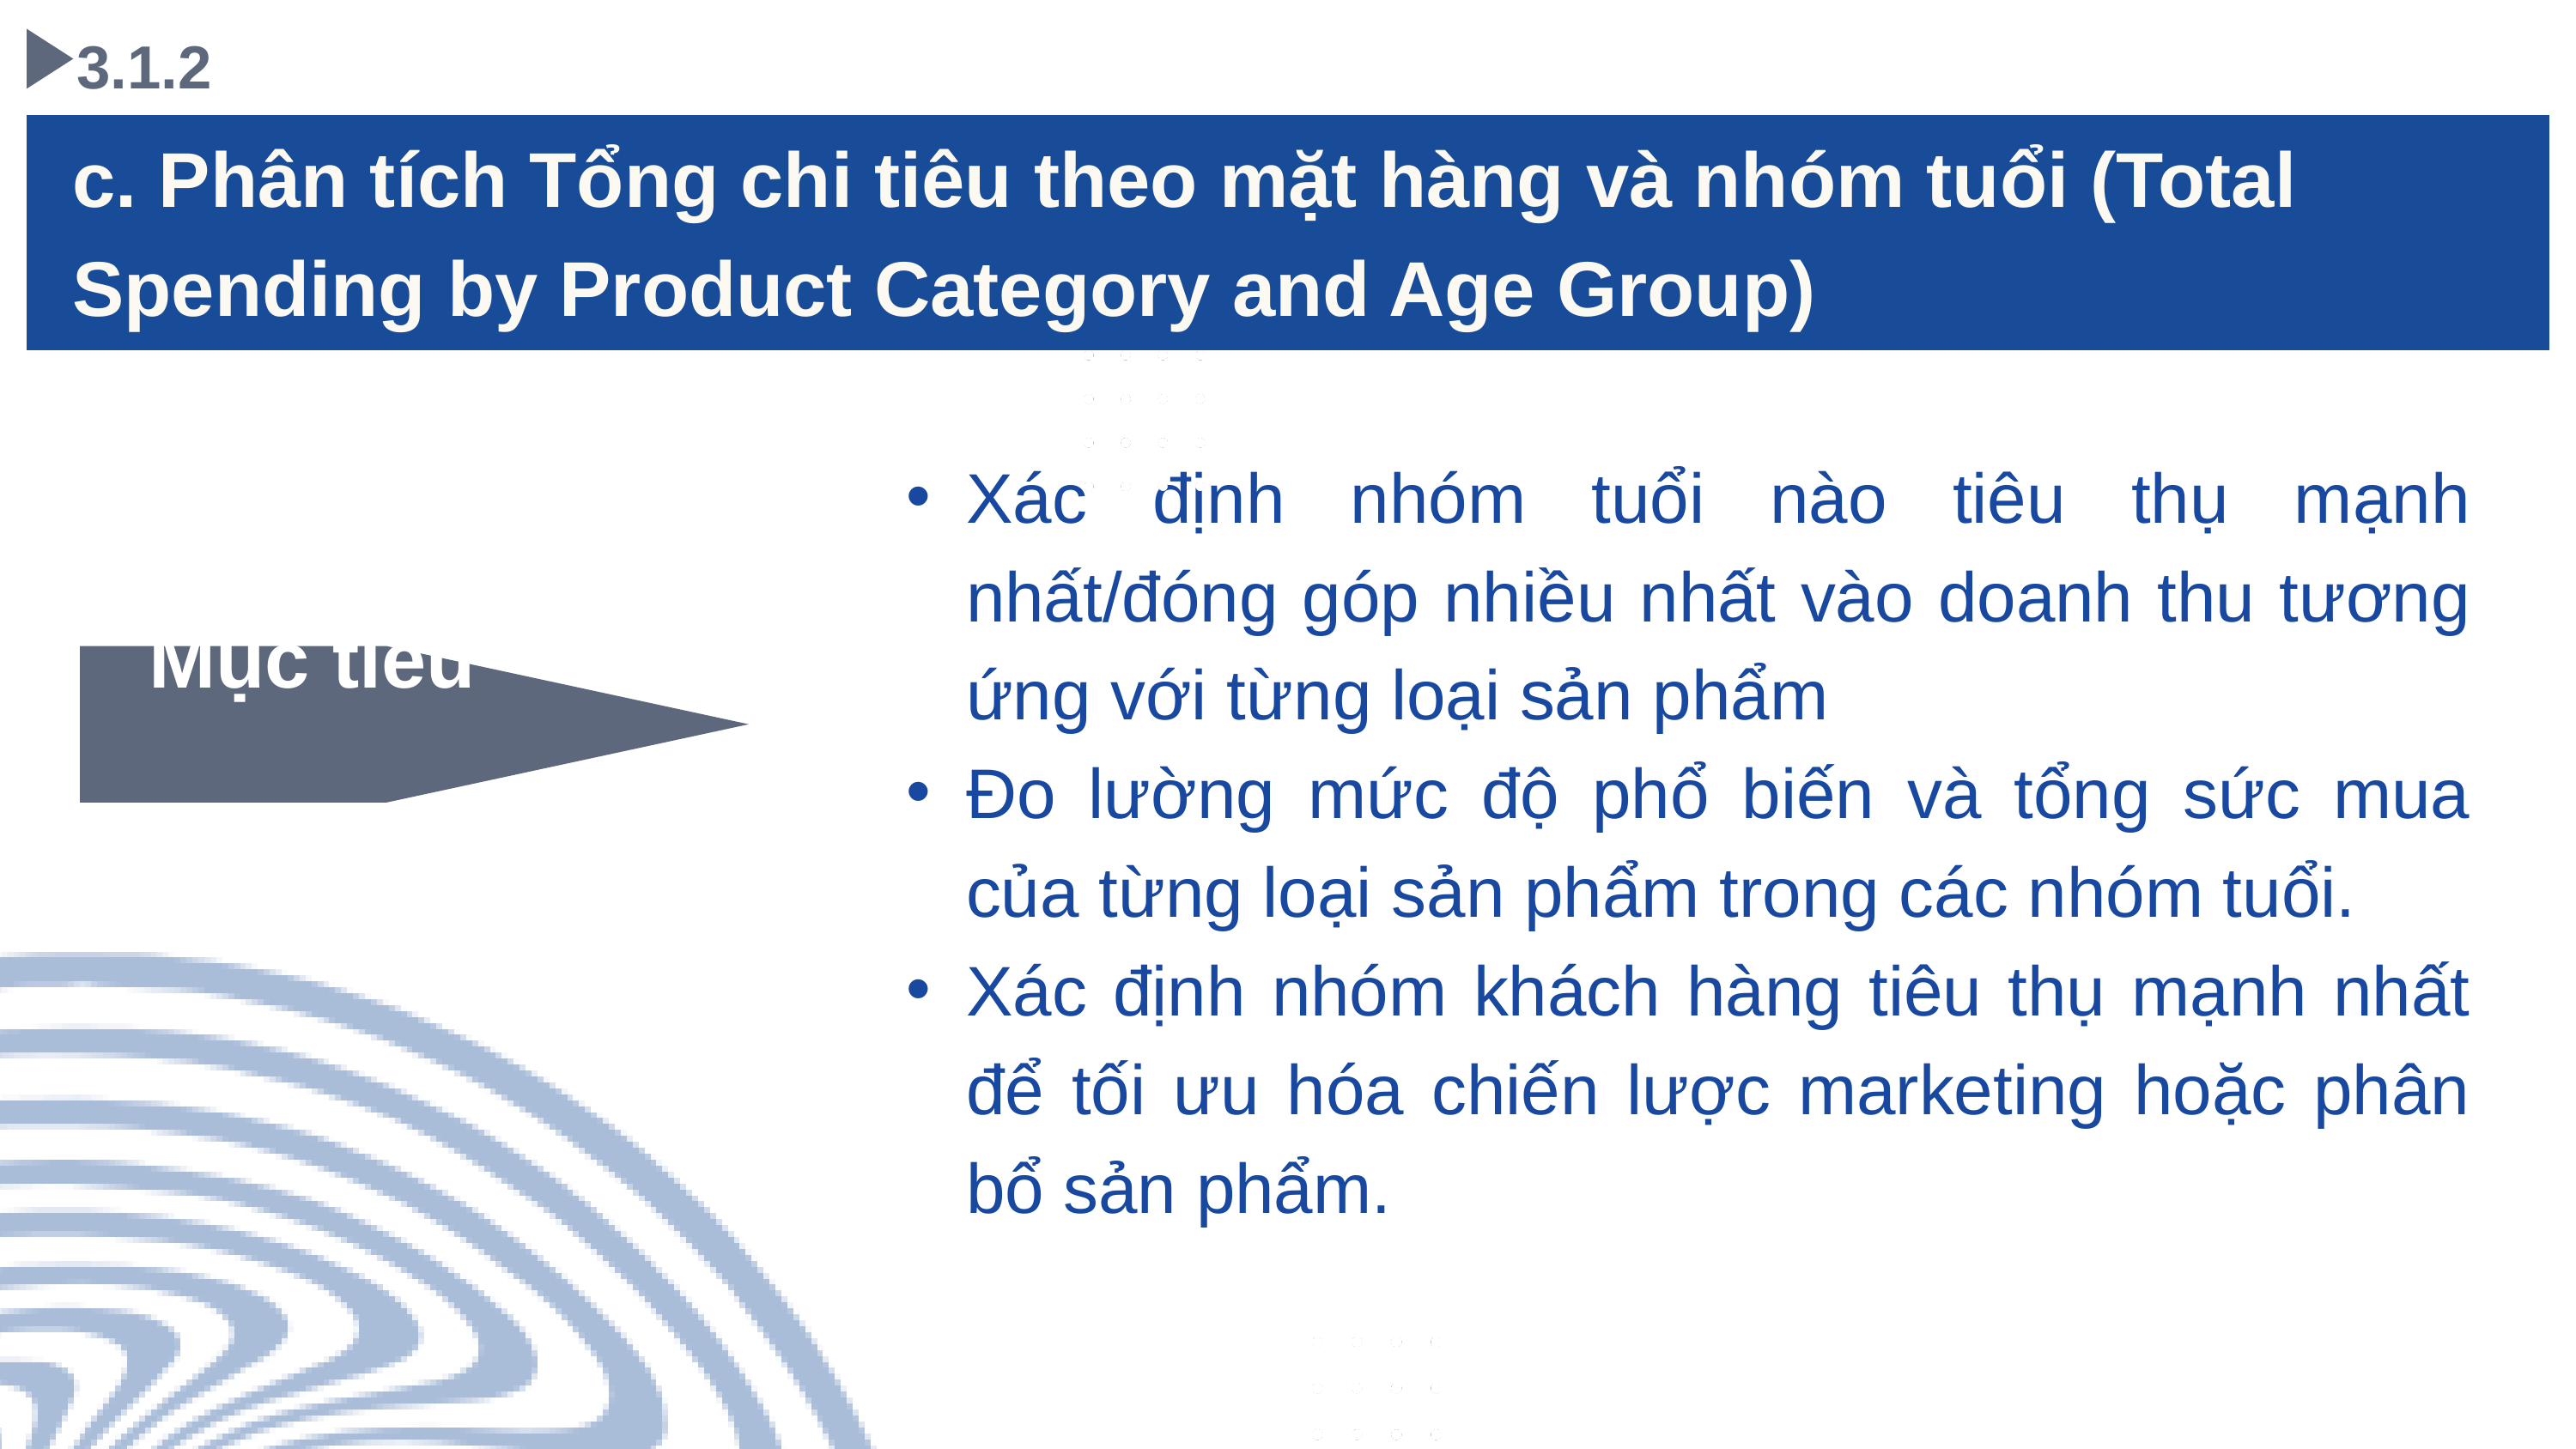

3.1.2

c. Phân tích Tổng chi tiêu theo mặt hàng và nhóm tuổi (Total Spending by Product Category and Age Group)

Xác định nhóm tuổi nào tiêu thụ mạnh nhất/đóng góp nhiều nhất vào doanh thu tương ứng với từng loại sản phẩm
Đo lường mức độ phổ biến và tổng sức mua của từng loại sản phẩm trong các nhóm tuổi.
Xác định nhóm khách hàng tiêu thụ mạnh nhất để tối ưu hóa chiến lược marketing hoặc phân bổ sản phẩm.

Mục tiêu